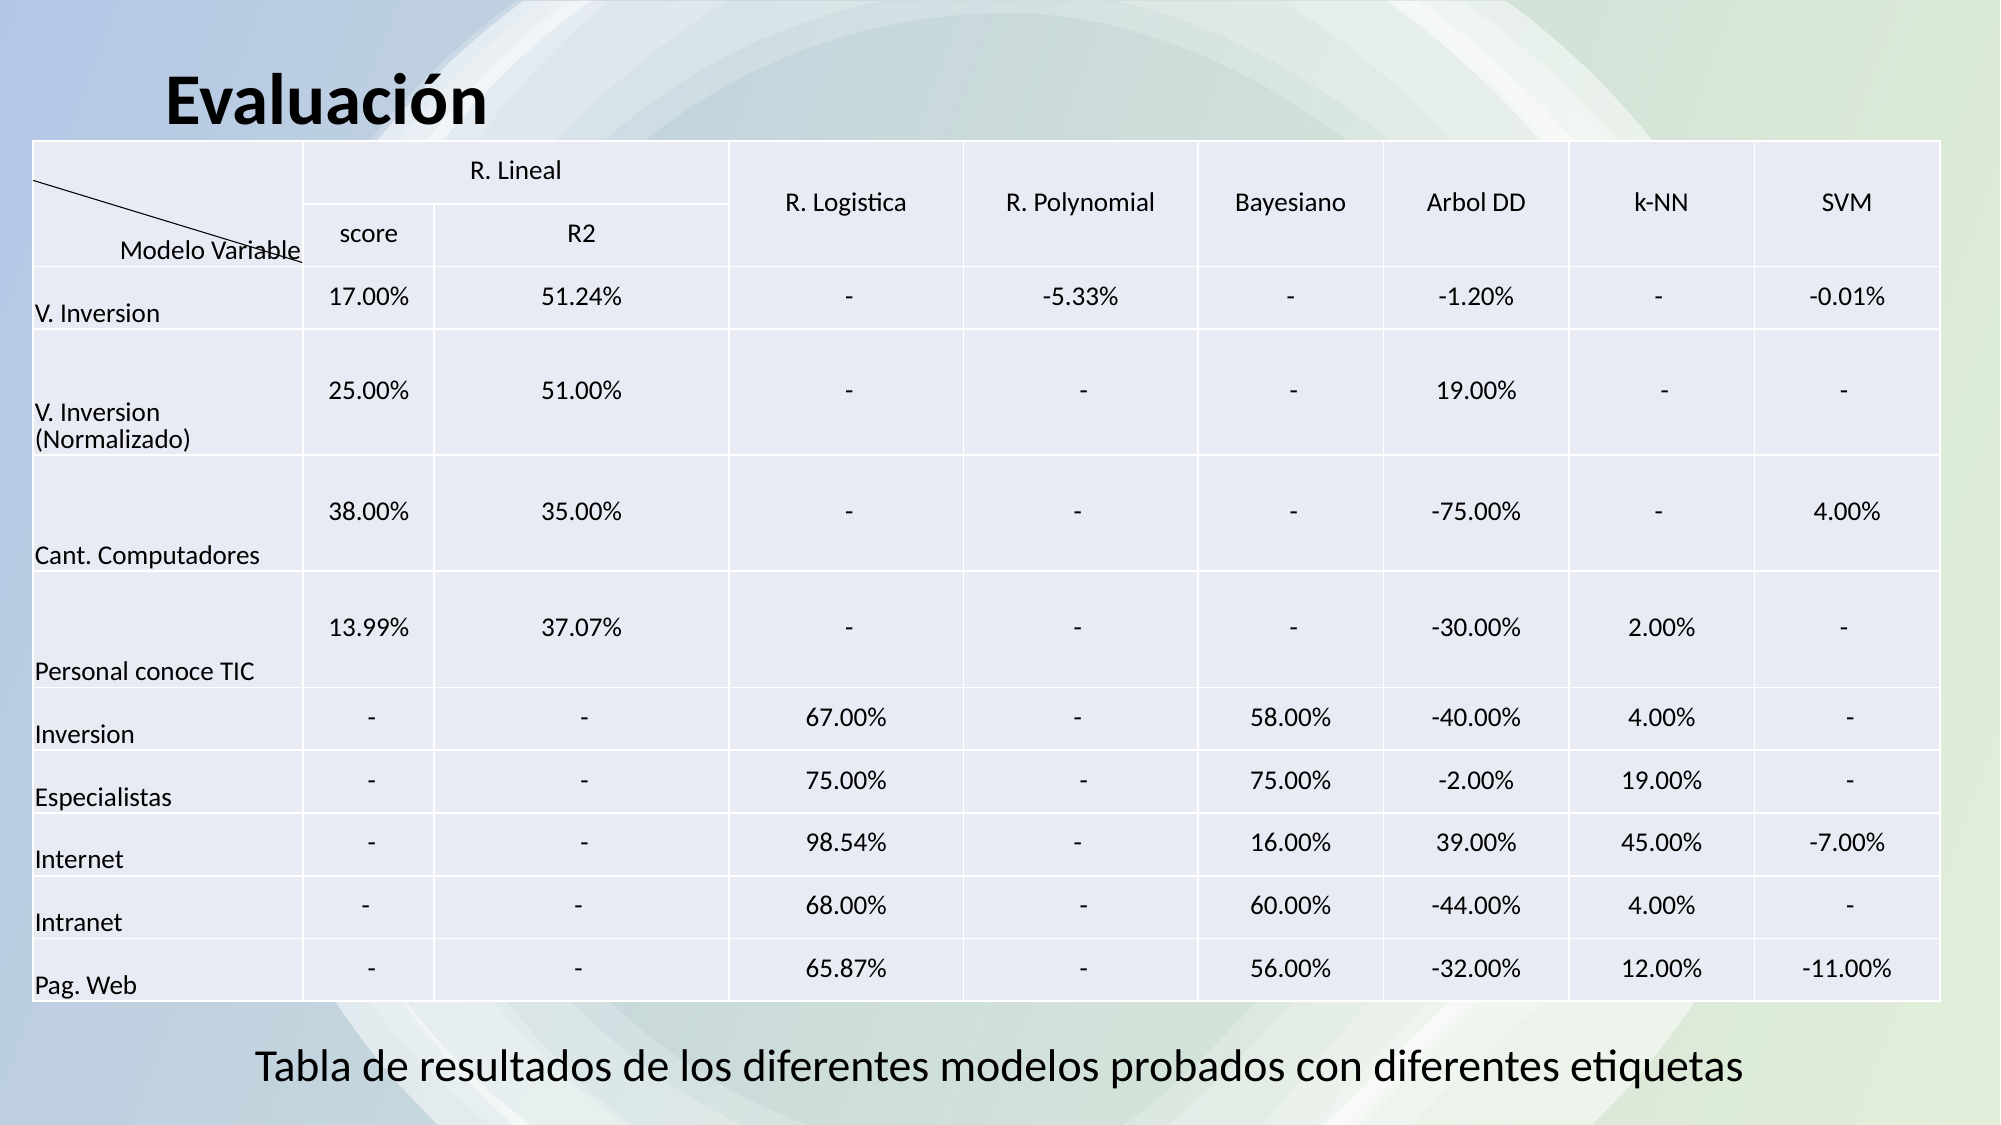

Evaluación
| Modelo Variable | R. Lineal |  | R. Logistica | R. Polynomial | Bayesiano | Arbol DD | k-NN | SVM |
| --- | --- | --- | --- | --- | --- | --- | --- | --- |
|  | score | R2 |  |  |  |  |  |  |
| V. Inversion | 17.00% | 51.24% | - | -5.33% | - | -1.20% | - | -0.01% |
| V. Inversion (Normalizado) | 25.00% | 51.00% | - | - | - | 19.00% | - | - |
| Cant. Computadores | 38.00% | 35.00% | - | - | - | -75.00% | - | 4.00% |
| Personal conoce TIC | 13.99% | 37.07% | - | - | - | -30.00% | 2.00% | - |
| Inversion | - | - | 67.00% | - | 58.00% | -40.00% | 4.00% | - |
| Especialistas | - | - | 75.00% | - | 75.00% | -2.00% | 19.00% | - |
| Internet | - | - | 98.54% | - | 16.00% | 39.00% | 45.00% | -7.00% |
| Intranet | - | - | 68.00% | - | 60.00% | -44.00% | 4.00% | - |
| Pag. Web | - | - | 65.87% | - | 56.00% | -32.00% | 12.00% | -11.00% |
Tabla de resultados de los diferentes modelos probados con diferentes etiquetas